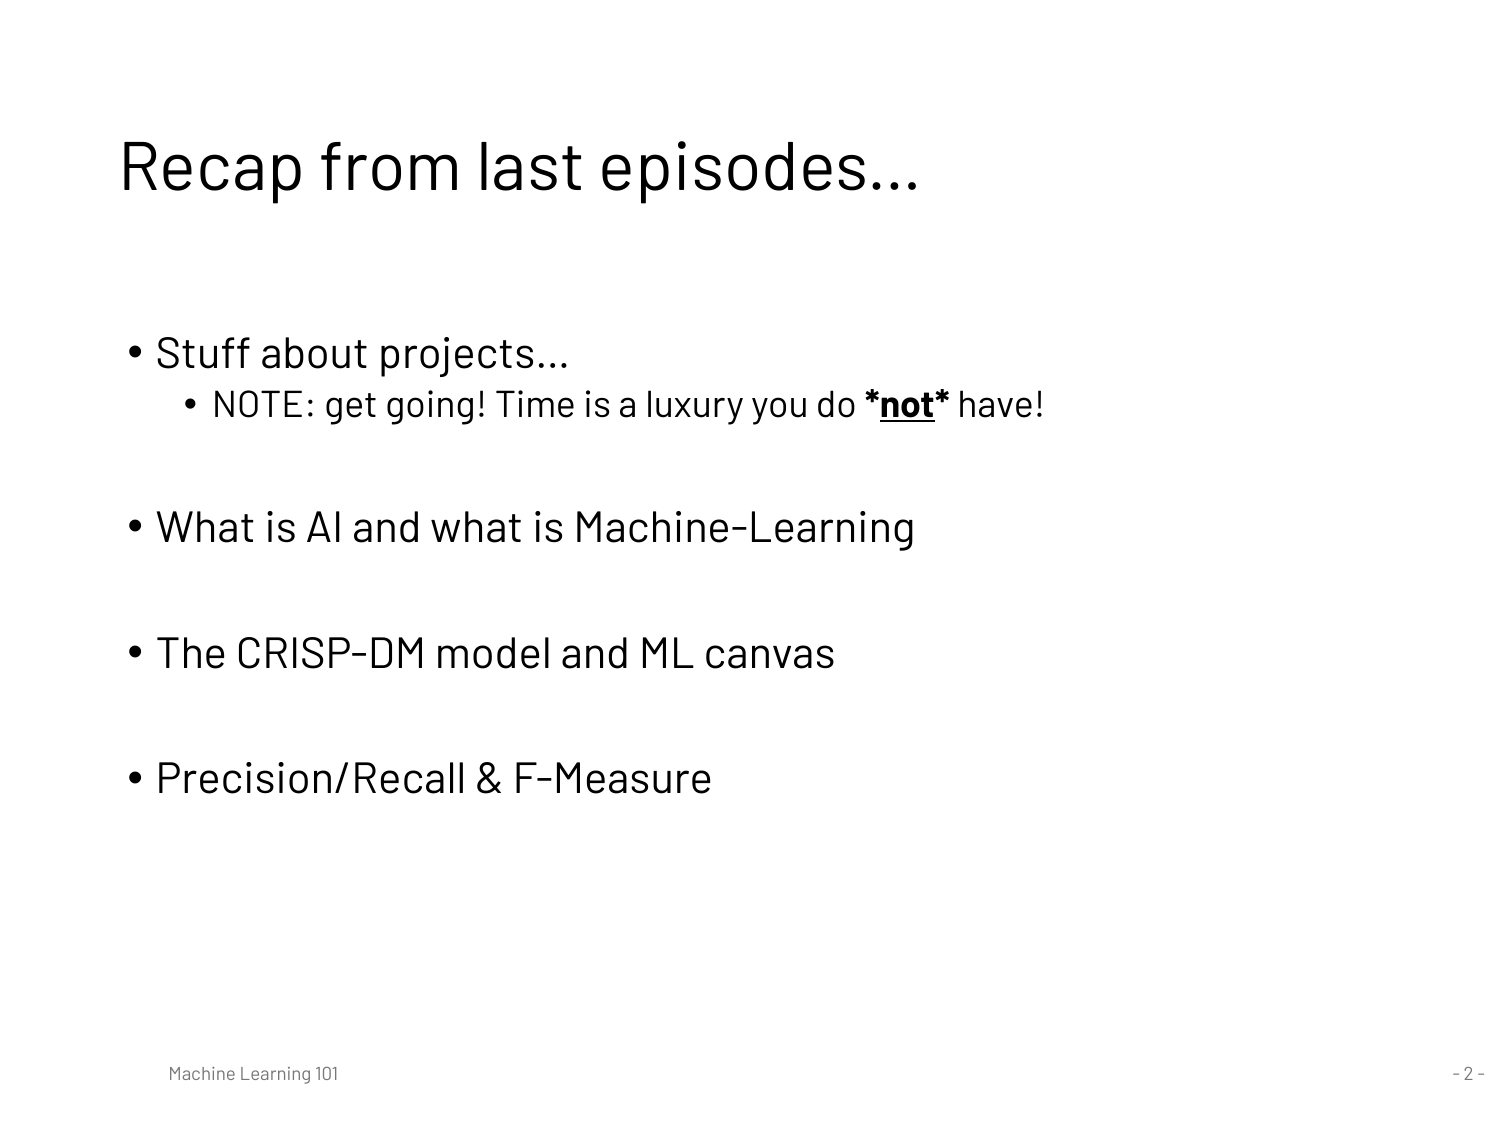

# Recap from last episodes…
Stuff about projects…
NOTE: get going! Time is a luxury you do *not* have!

What is AI and what is Machine-Learning

The CRISP-DM model and ML canvas

Precision/Recall & F-Measure
Machine Learning 101
- 2 -